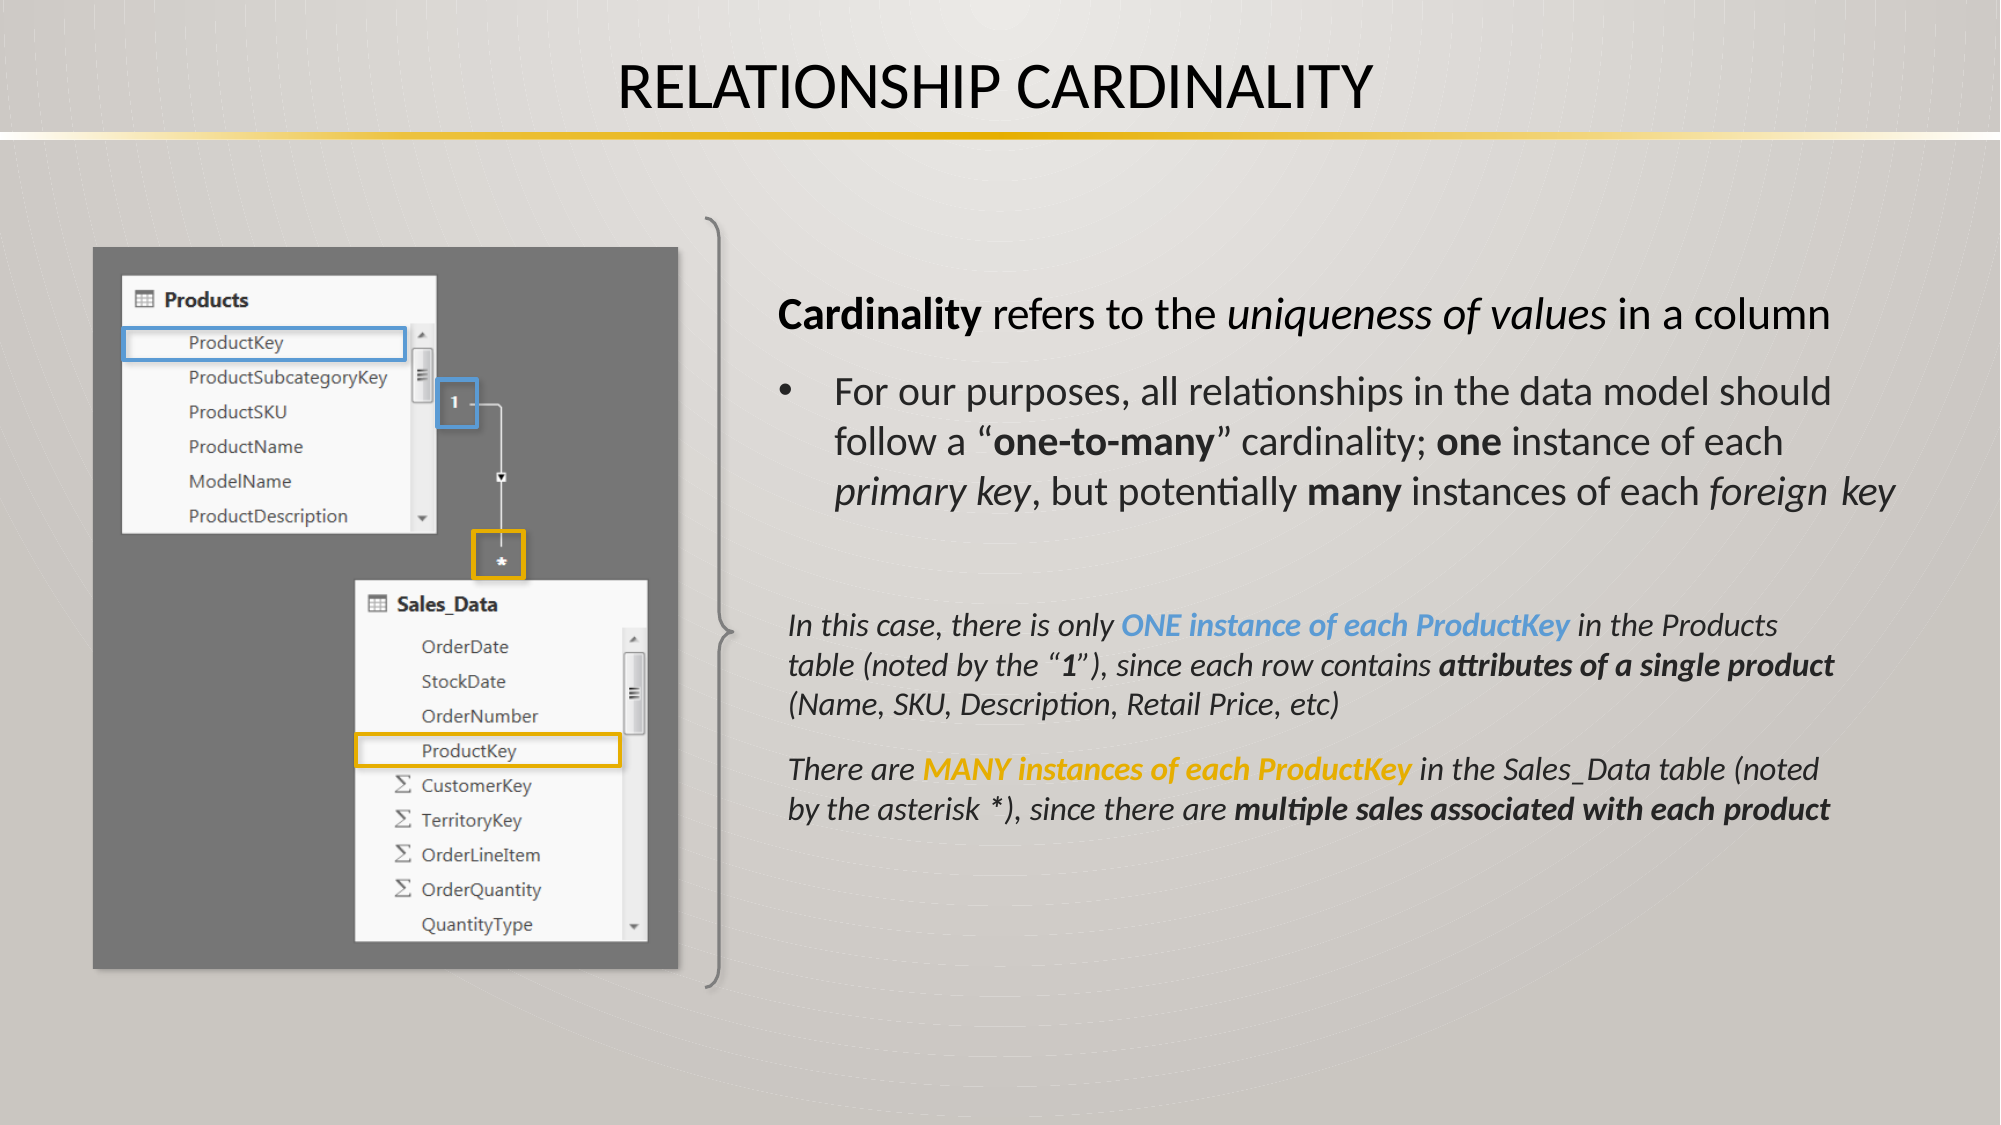

# RELATIONSHIP CARDINALITY

Cardinality refers to the uniqueness of values in a column
For our purposes, all relationships in the data model should  follow a “one-to-many” cardinality; one instance of each  primary key, but potentially many instances of each foreign key

In this case, there is only ONE instance of each ProductKey in the Products  table (noted by the “1”), since each row contains attributes of a single product  (Name, SKU, Description, Retail Price, etc)
There are MANY instances of each ProductKey in the Sales_Data table (noted  by the asterisk *), since there are multiple sales associated with each product